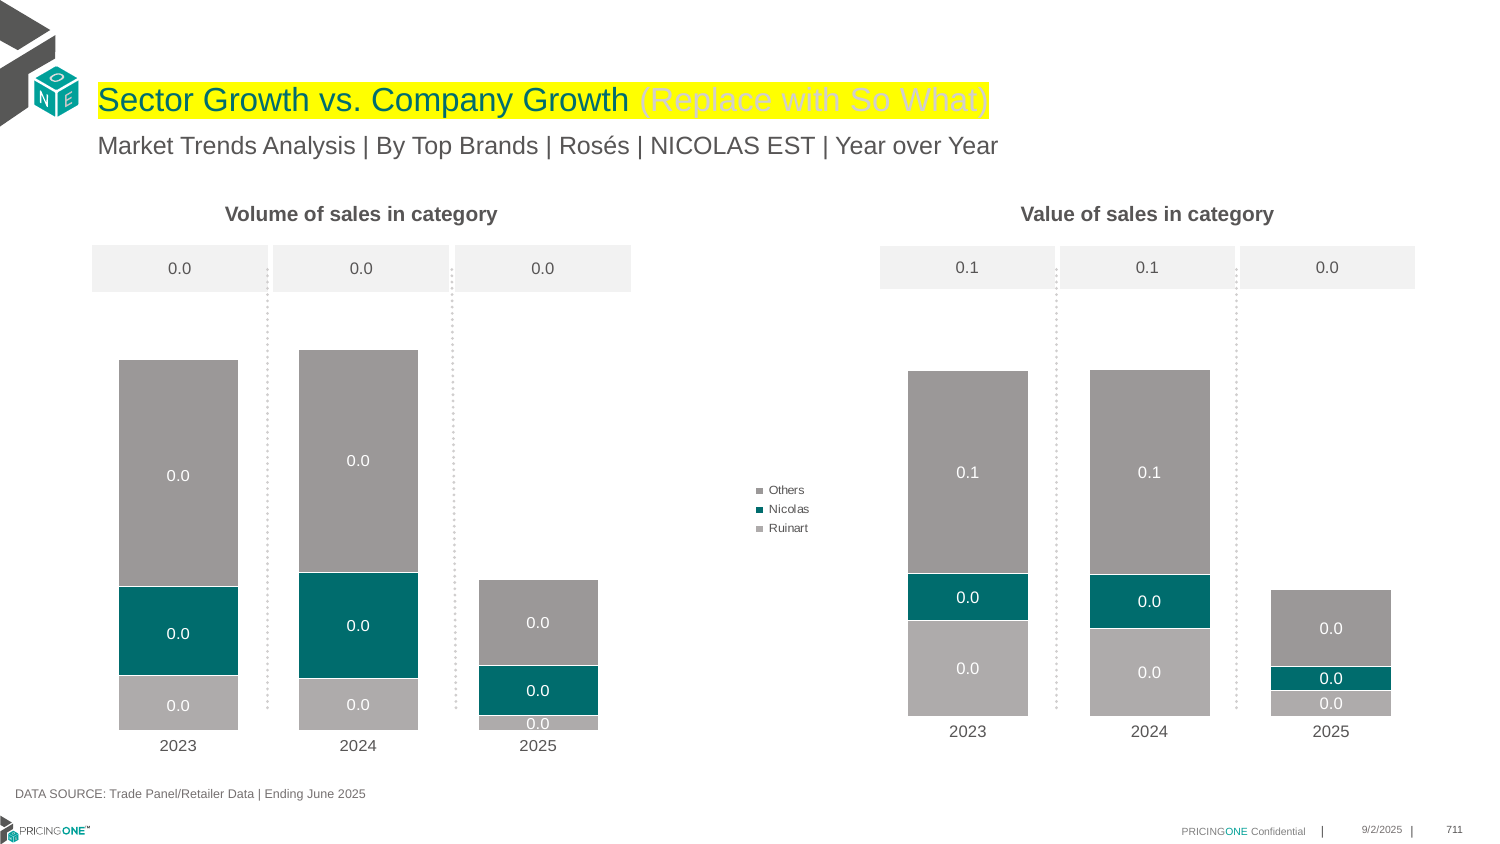

# Sector Growth vs. Company Growth (Replace with So What)
Market Trends Analysis | By Top Brands | Rosés | NICOLAS EST | Year over Year
| Value of sales in category |  |  |
| --- | --- | --- |
| 0.1 | 0.1 | 0.0 |
| Volume of sales in category |  |  |
| --- | --- | --- |
| 0.0 | 0.0 | 0.0 |

### Chart

| Category | Ruinart | Nicolas | Others |
|---|---|---|---|
| 2023 | 0.031832 | 0.015736 | 0.068133 |
| 2024 | 0.029257 | 0.018134 | 0.068527 |
| 2025 | 0.008519 | 0.008182 | 0.025492 |

### Chart

| Category | Ruinart | Nicolas | Others |
|---|---|---|---|
| 2023 | 0.000255 | 0.000408 | 0.001051 |
| 2024 | 0.000242 | 0.000489 | 0.001026 |
| 2025 | 6.8e-05 | 0.000231 | 0.000399 |
DATA SOURCE: Trade Panel/Retailer Data | Ending June 2025

9/2/2025
711